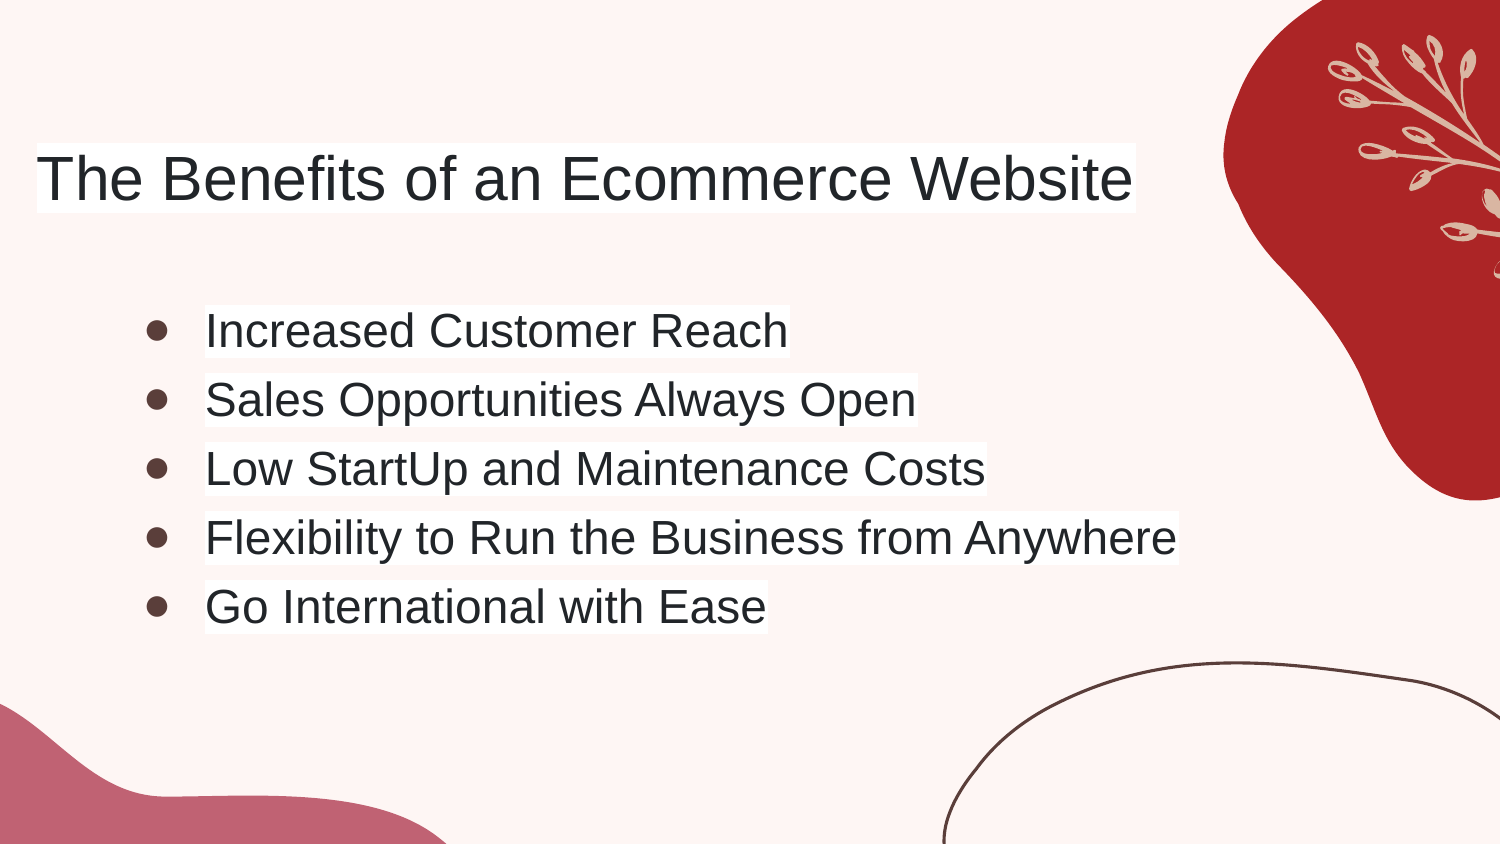

# The Benefits of an Ecommerce Website

Increased Customer Reach
Sales Opportunities Always Open
Low StartUp and Maintenance Costs
Flexibility to Run the Business from Anywhere
Go International with Ease